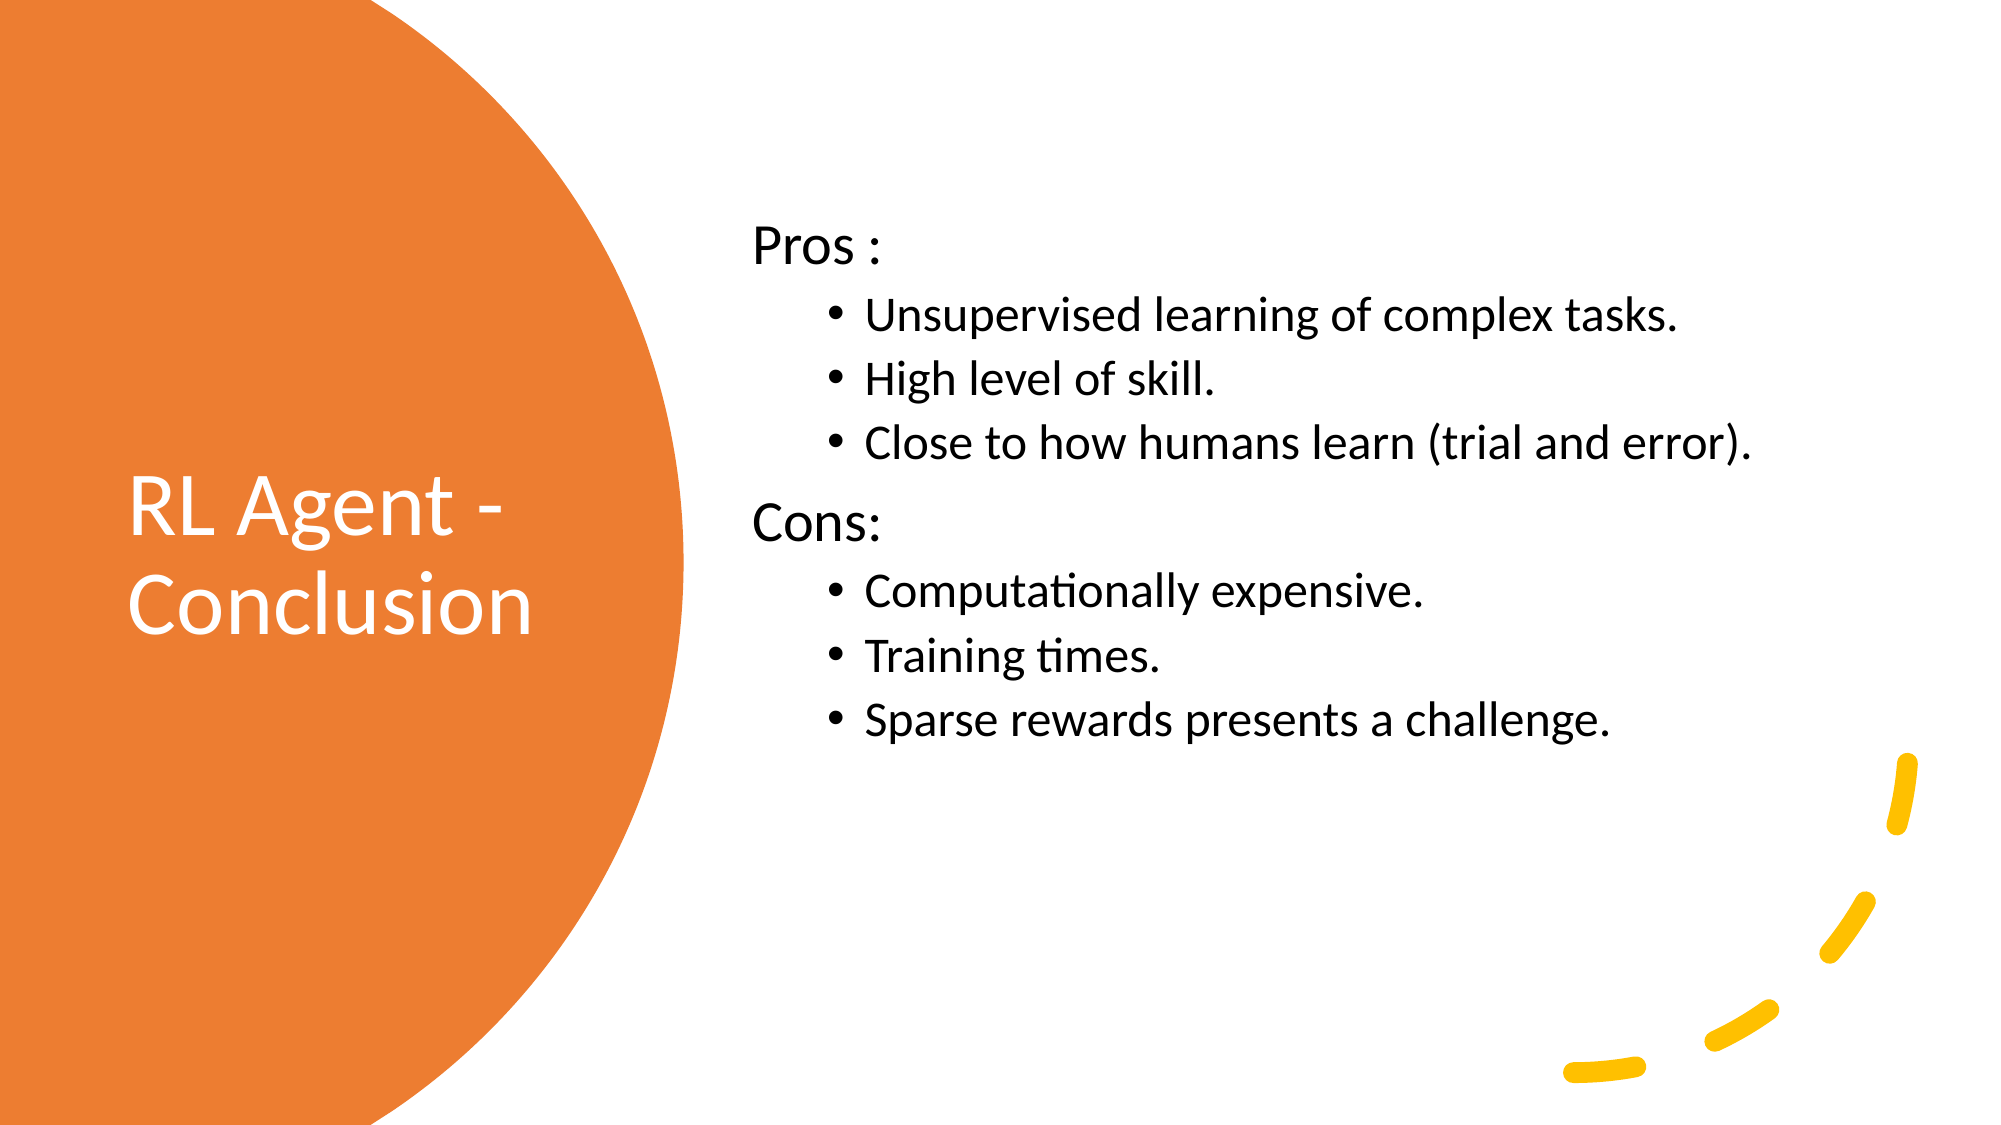

# RL Agent - Conclusion
Pros :
Unsupervised learning of complex tasks.
High level of skill.
Close to how humans learn (trial and error).
Cons:
Computationally expensive.
Training times.
Sparse rewards presents a challenge.